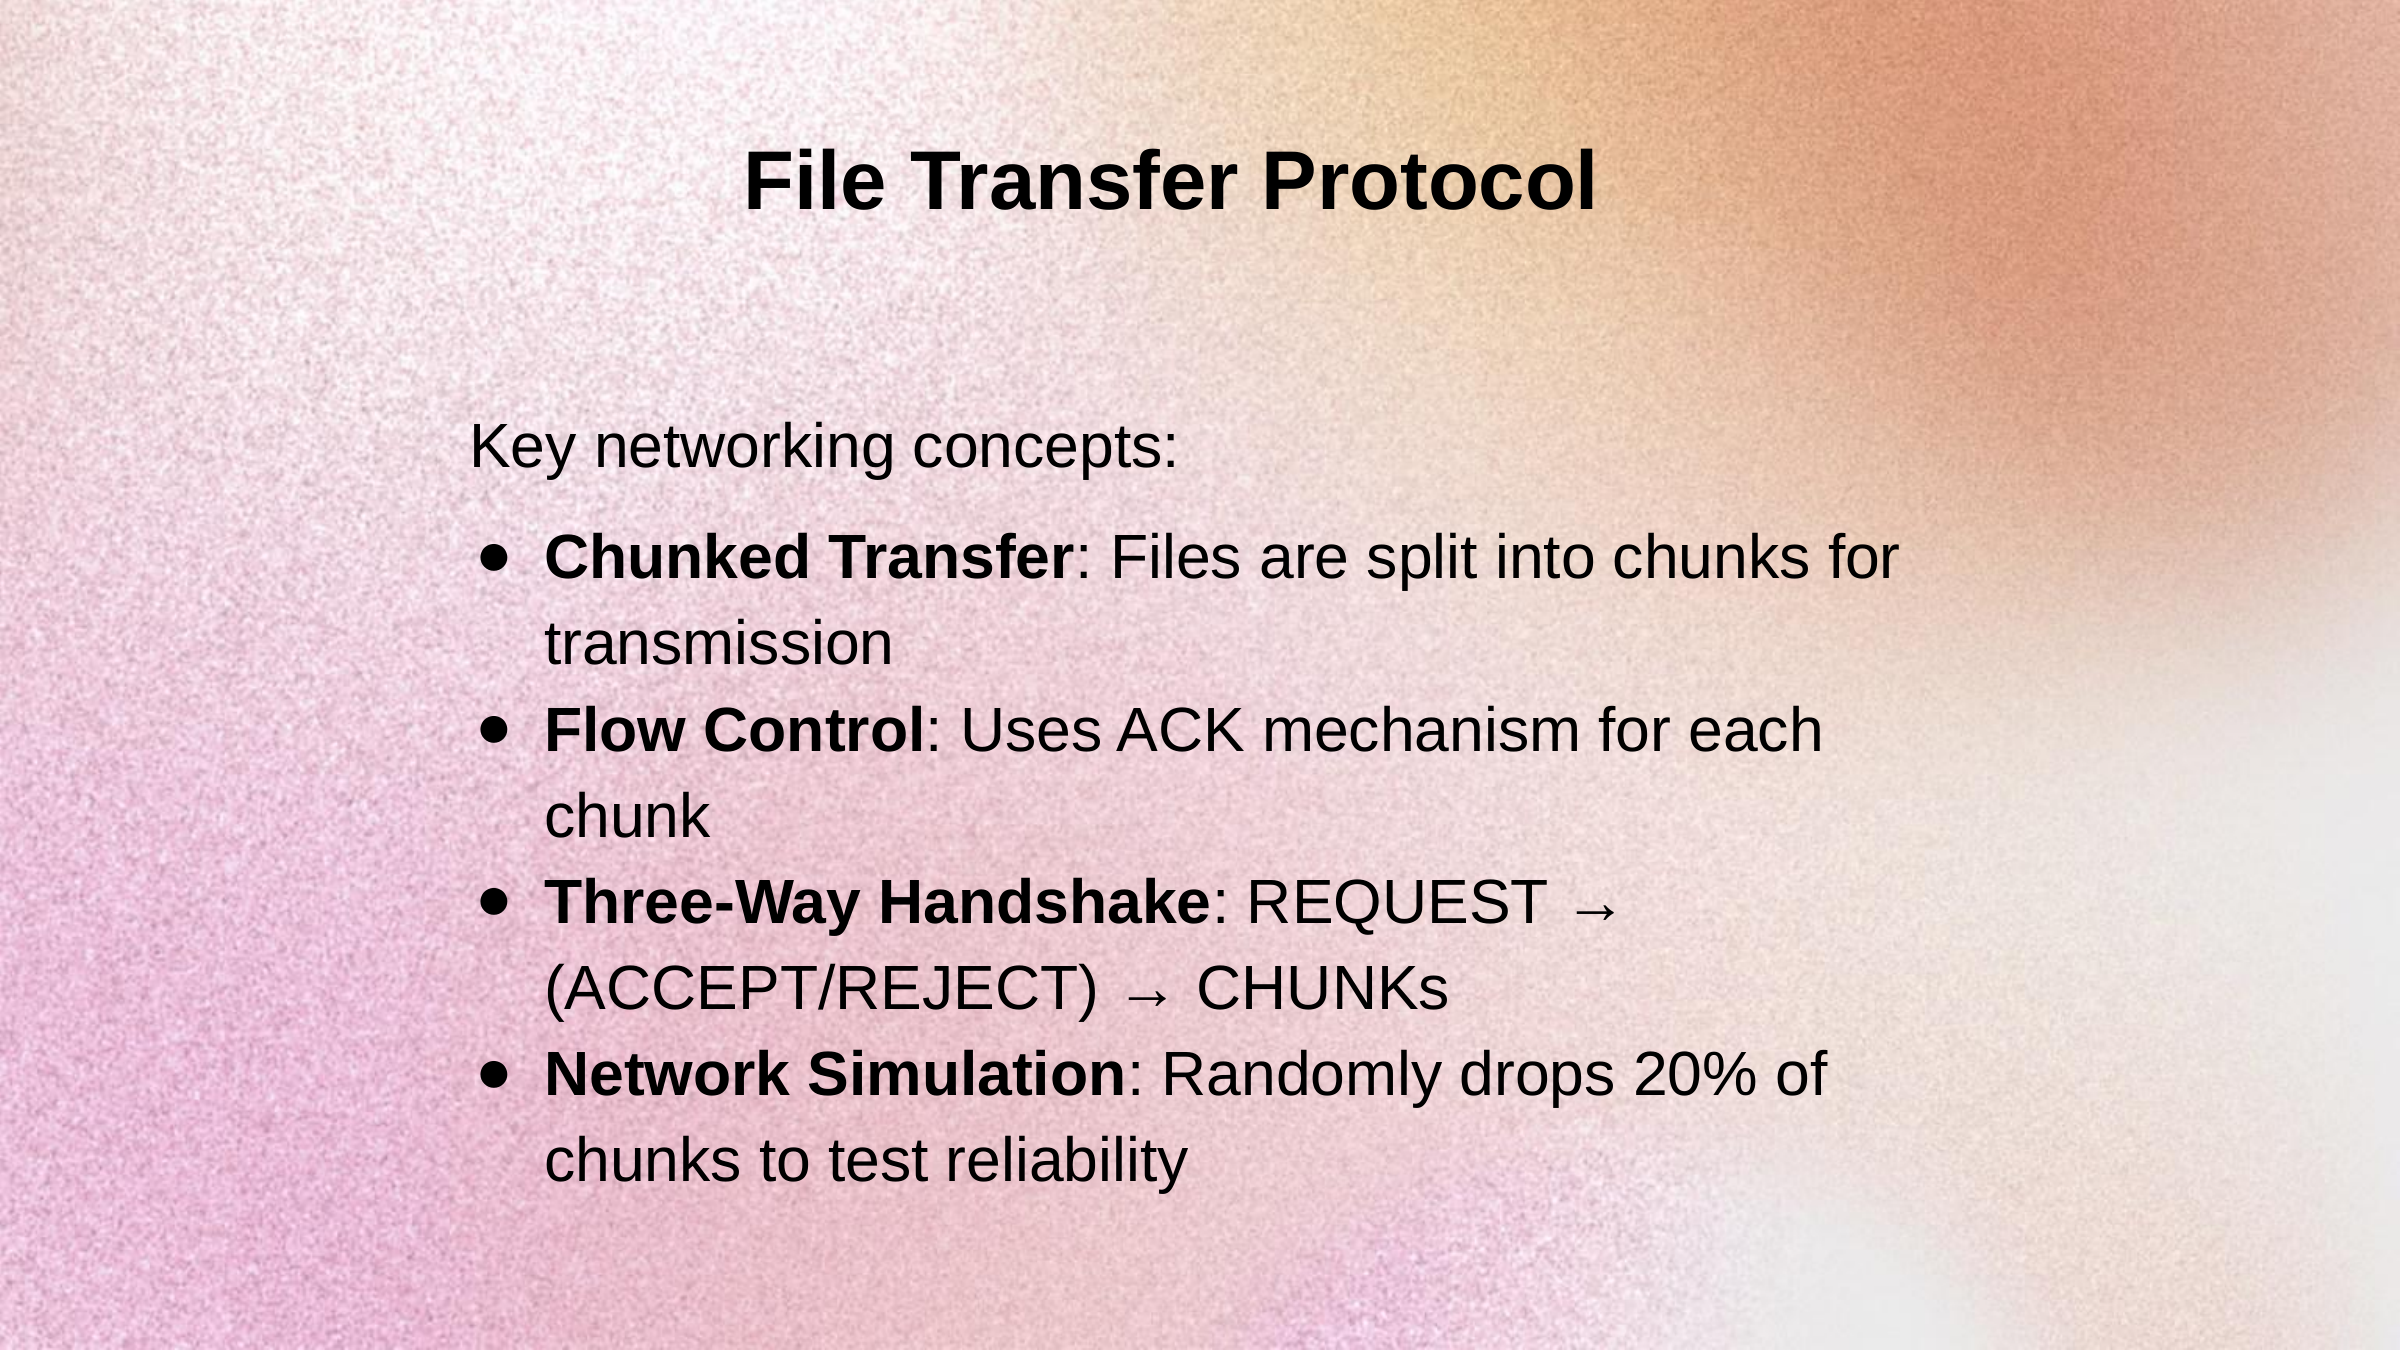

File Transfer Protocol
Key networking concepts:
Chunked Transfer: Files are split into chunks for transmission
Flow Control: Uses ACK mechanism for each chunk
Three-Way Handshake: REQUEST → (ACCEPT/REJECT) → CHUNKs
Network Simulation: Randomly drops 20% of chunks to test reliability